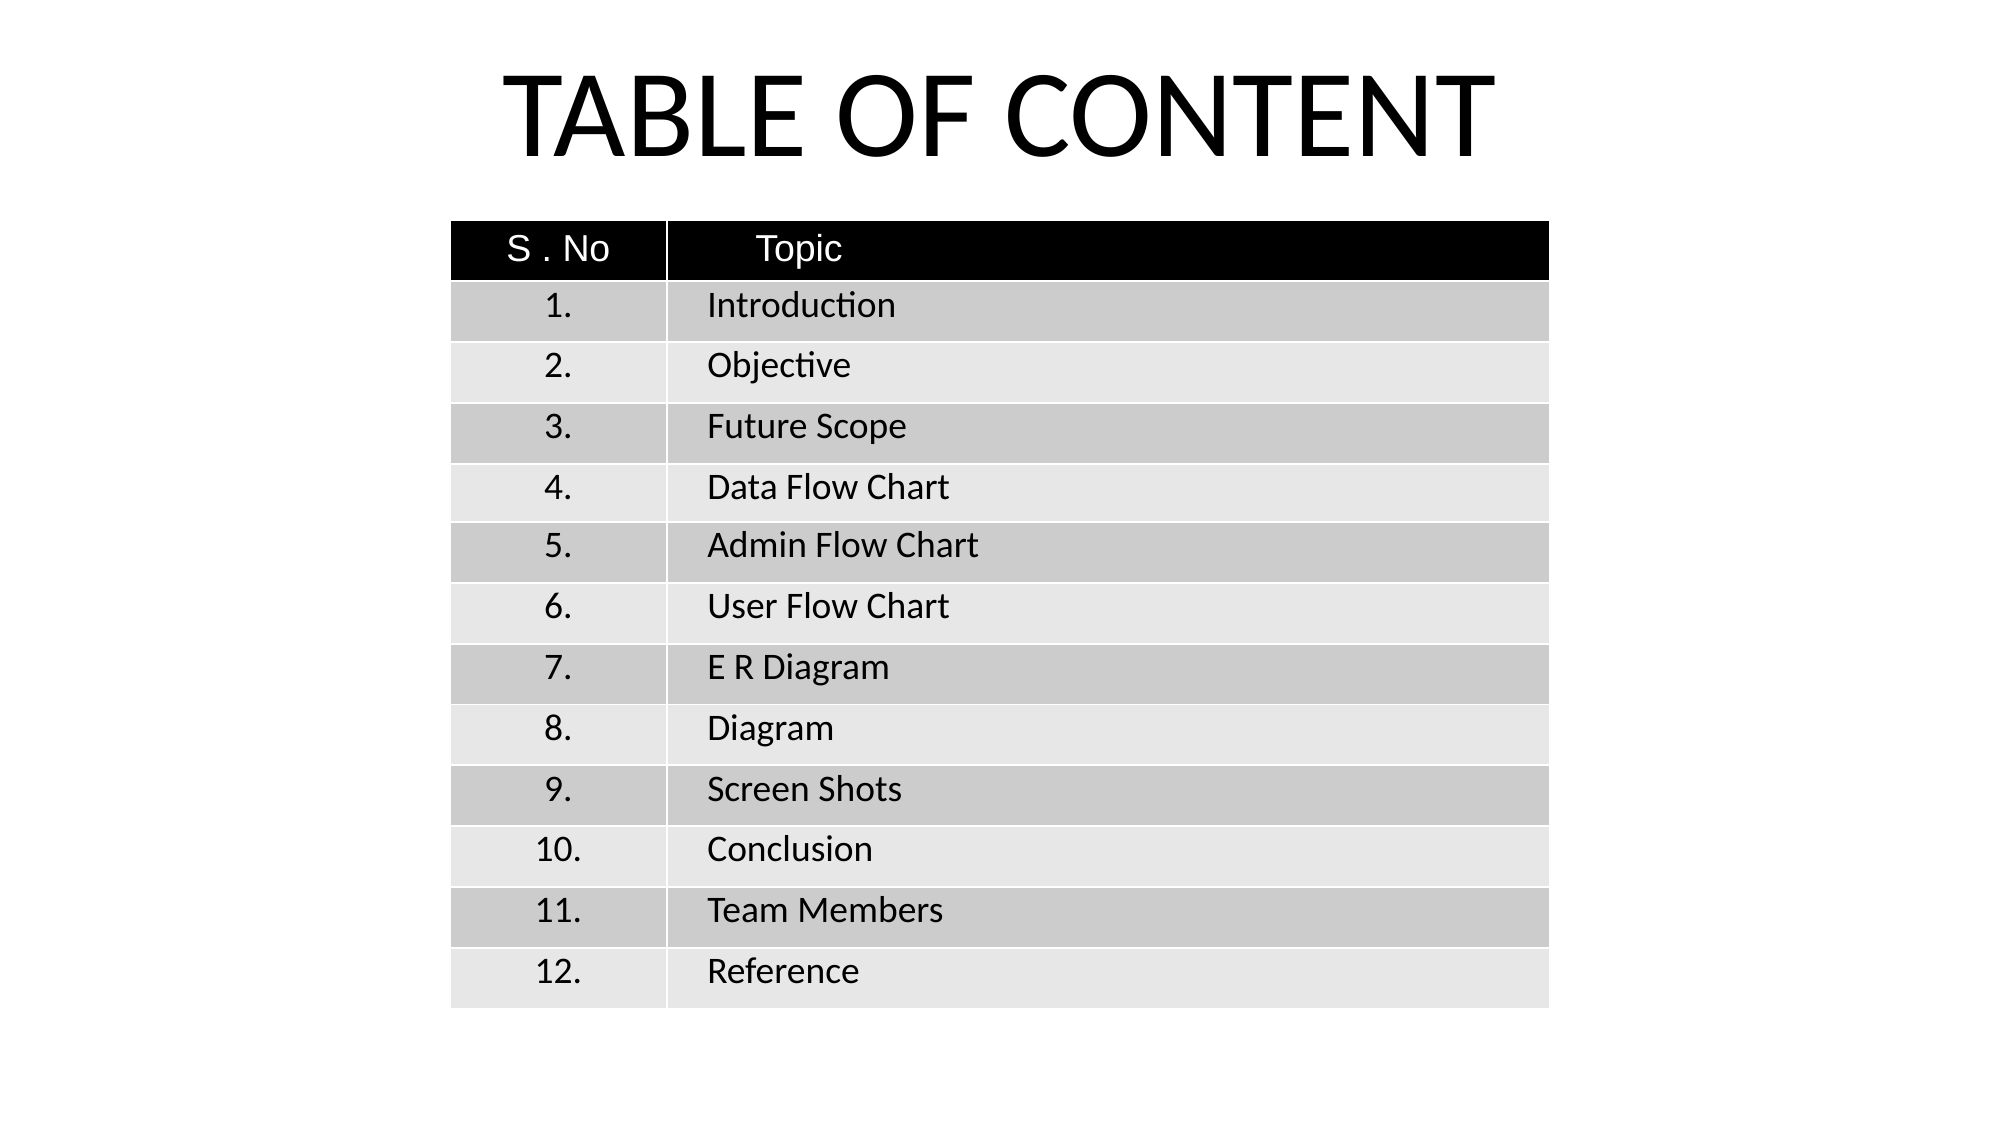

TABLE OF CONTENT
| S . No | Topic |
| --- | --- |
| 1. | Introduction |
| 2. | Objective |
| 3. | Future Scope |
| 4. | Data Flow Chart |
| 5. | Admin Flow Chart |
| 6. | User Flow Chart |
| 7. | E R Diagram |
| 8. | Diagram |
| 9. | Screen Shots |
| 10. | Conclusion |
| 11. | Team Members |
| 12. | Reference |